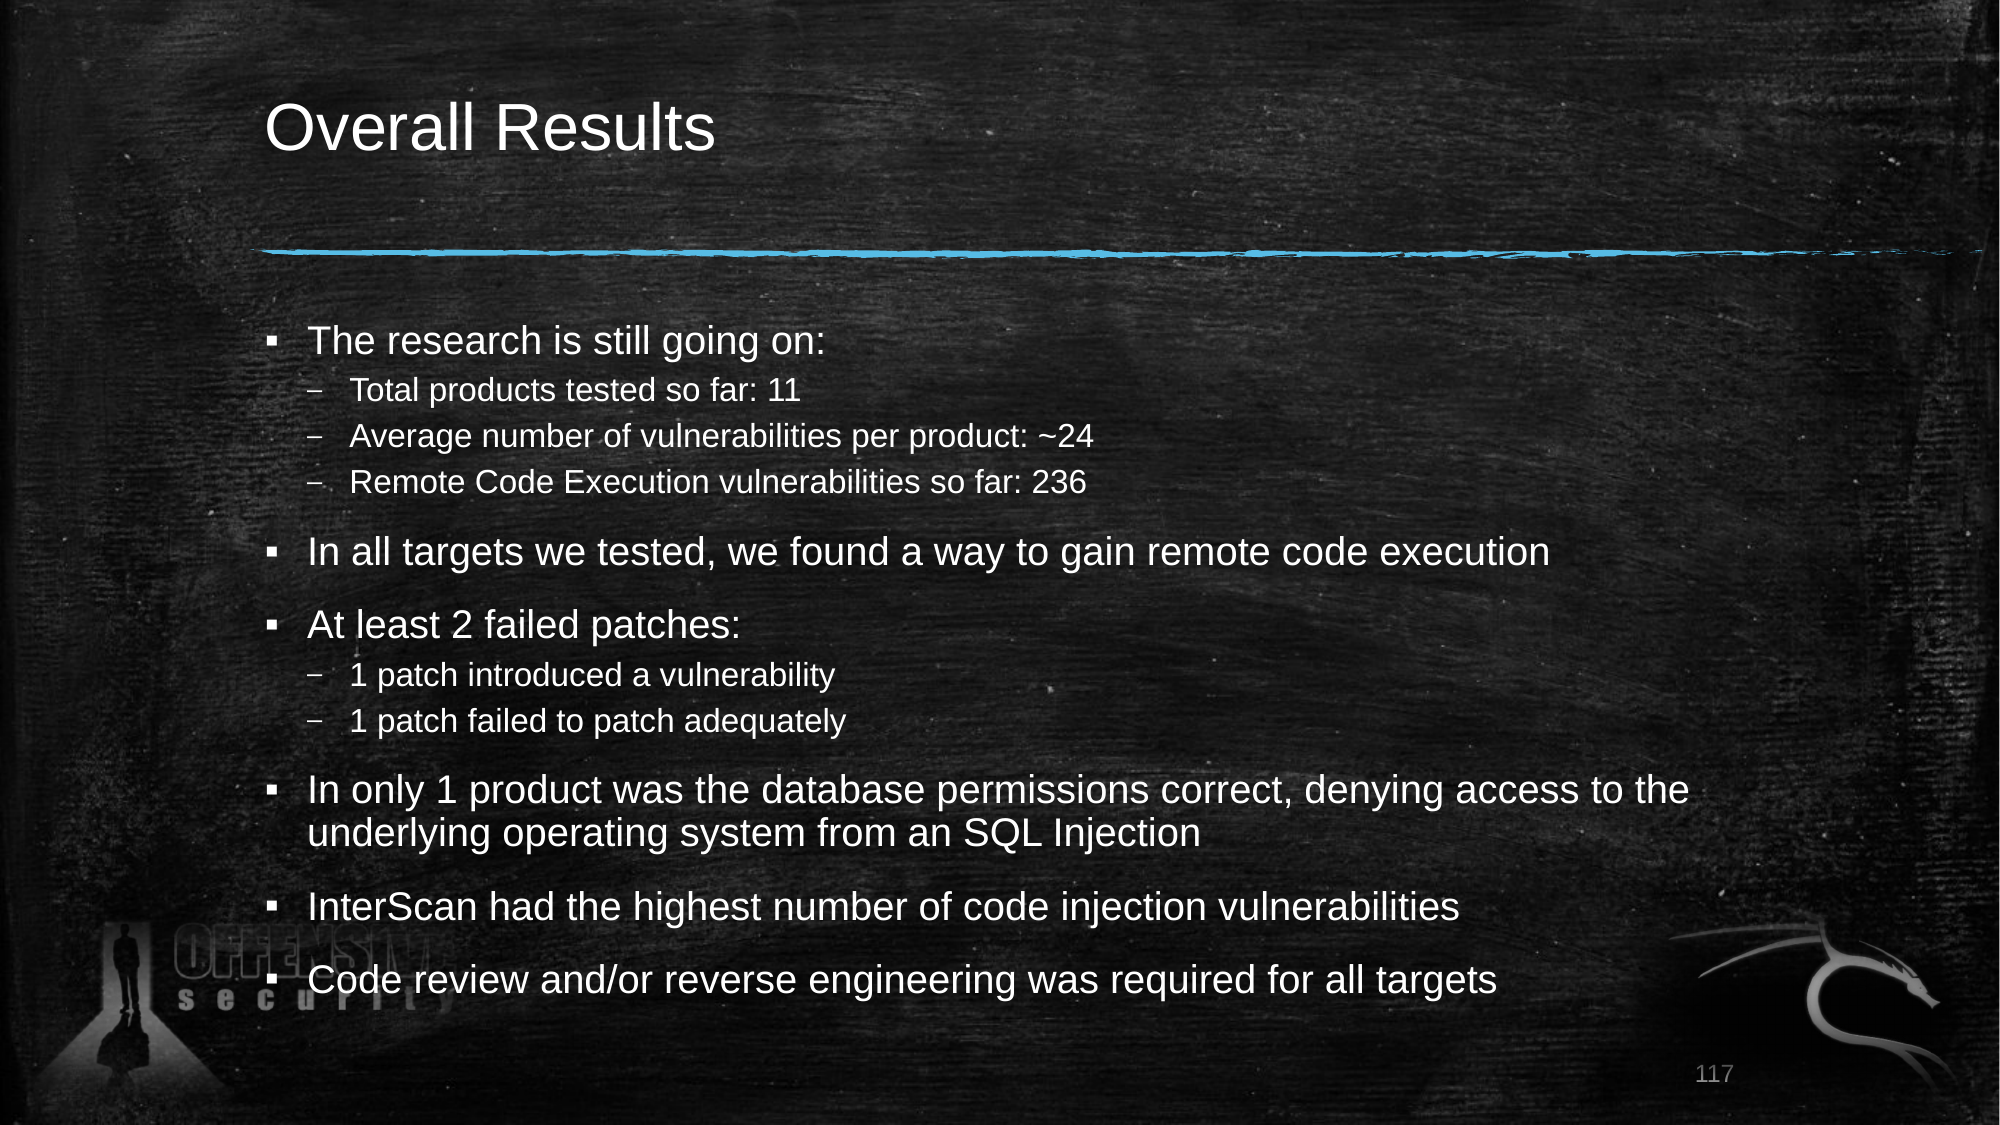

# Overall Results
The research is still going on:
Total products tested so far: 11
Average number of vulnerabilities per product: ~24
Remote Code Execution vulnerabilities so far: 236
In all targets we tested, we found a way to gain remote code execution
At least 2 failed patches:
1 patch introduced a vulnerability
1 patch failed to patch adequately
In only 1 product was the database permissions correct, denying access to the underlying operating system from an SQL Injection
InterScan had the highest number of code injection vulnerabilities
Code review and/or reverse engineering was required for all targets

117